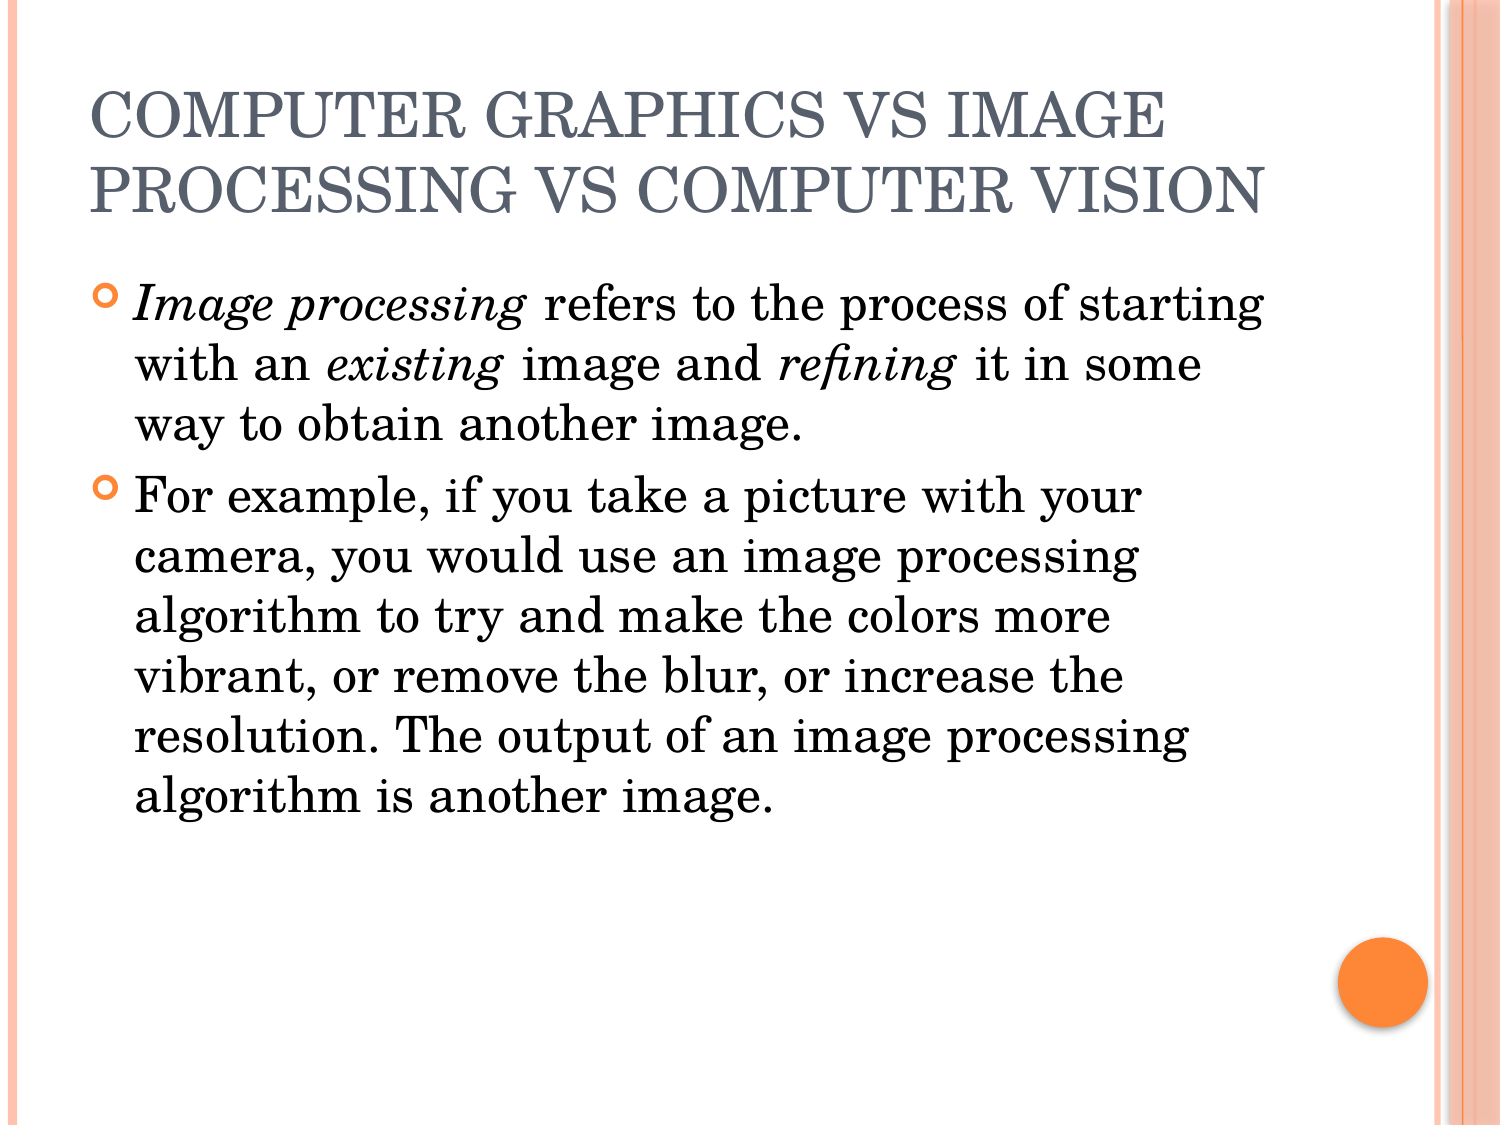

# Computer Graphics Vs Image Processing Vs Computer Vision
Image processing refers to the process of starting with an existing image and refining it in some way to obtain another image.
For example, if you take a picture with your camera, you would use an image processing algorithm to try and make the colors more vibrant, or remove the blur, or increase the resolution. The output of an image processing algorithm is another image.